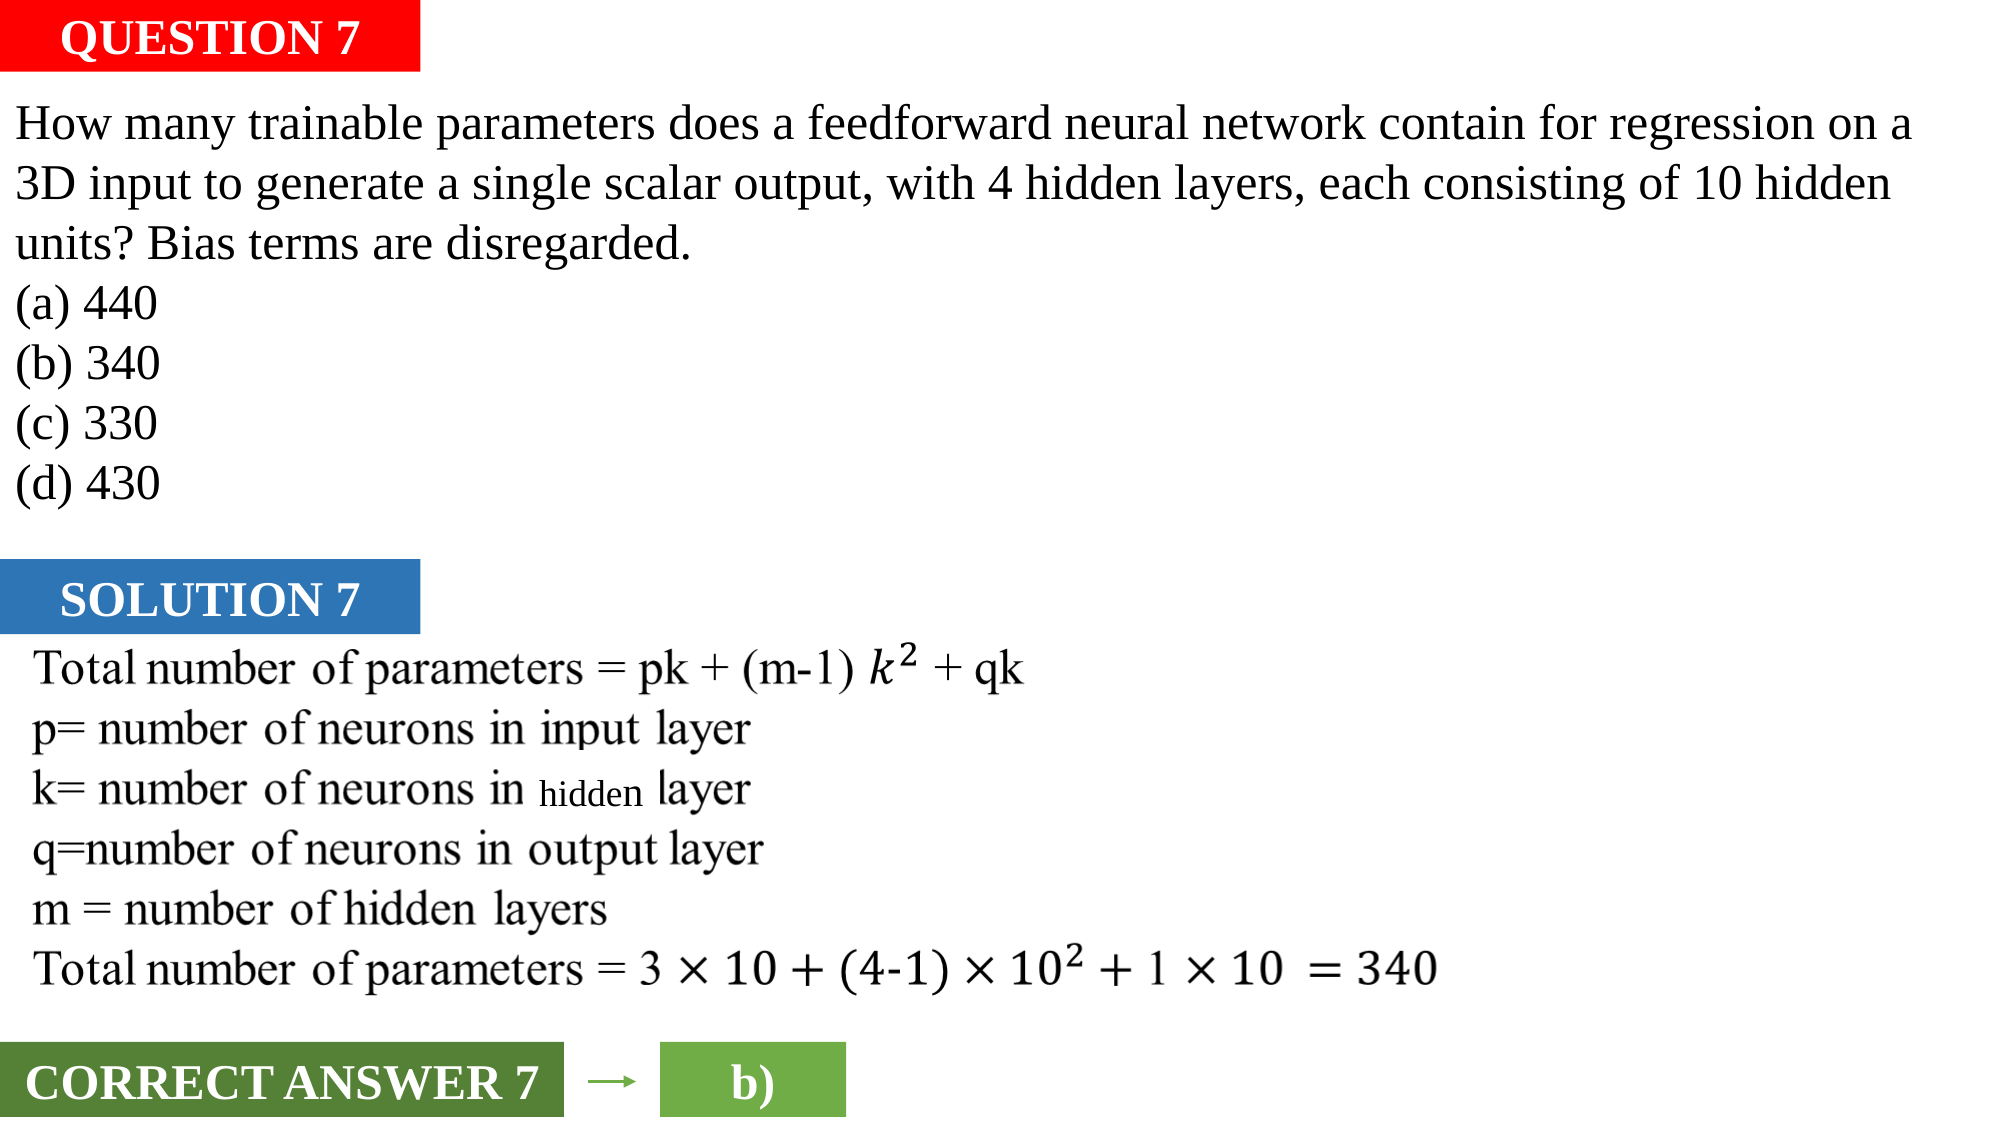

QUESTION 7
How many trainable parameters does a feedforward neural network contain for regression on a 3D input to generate a single scalar output, with 4 hidden layers, each consisting of 10 hidden units? Bias terms are disregarded.
(a) 440
(b) 340
(c) 330
(d) 430

SOLUTION 7

hidden
b)
CORRECT ANSWER 7